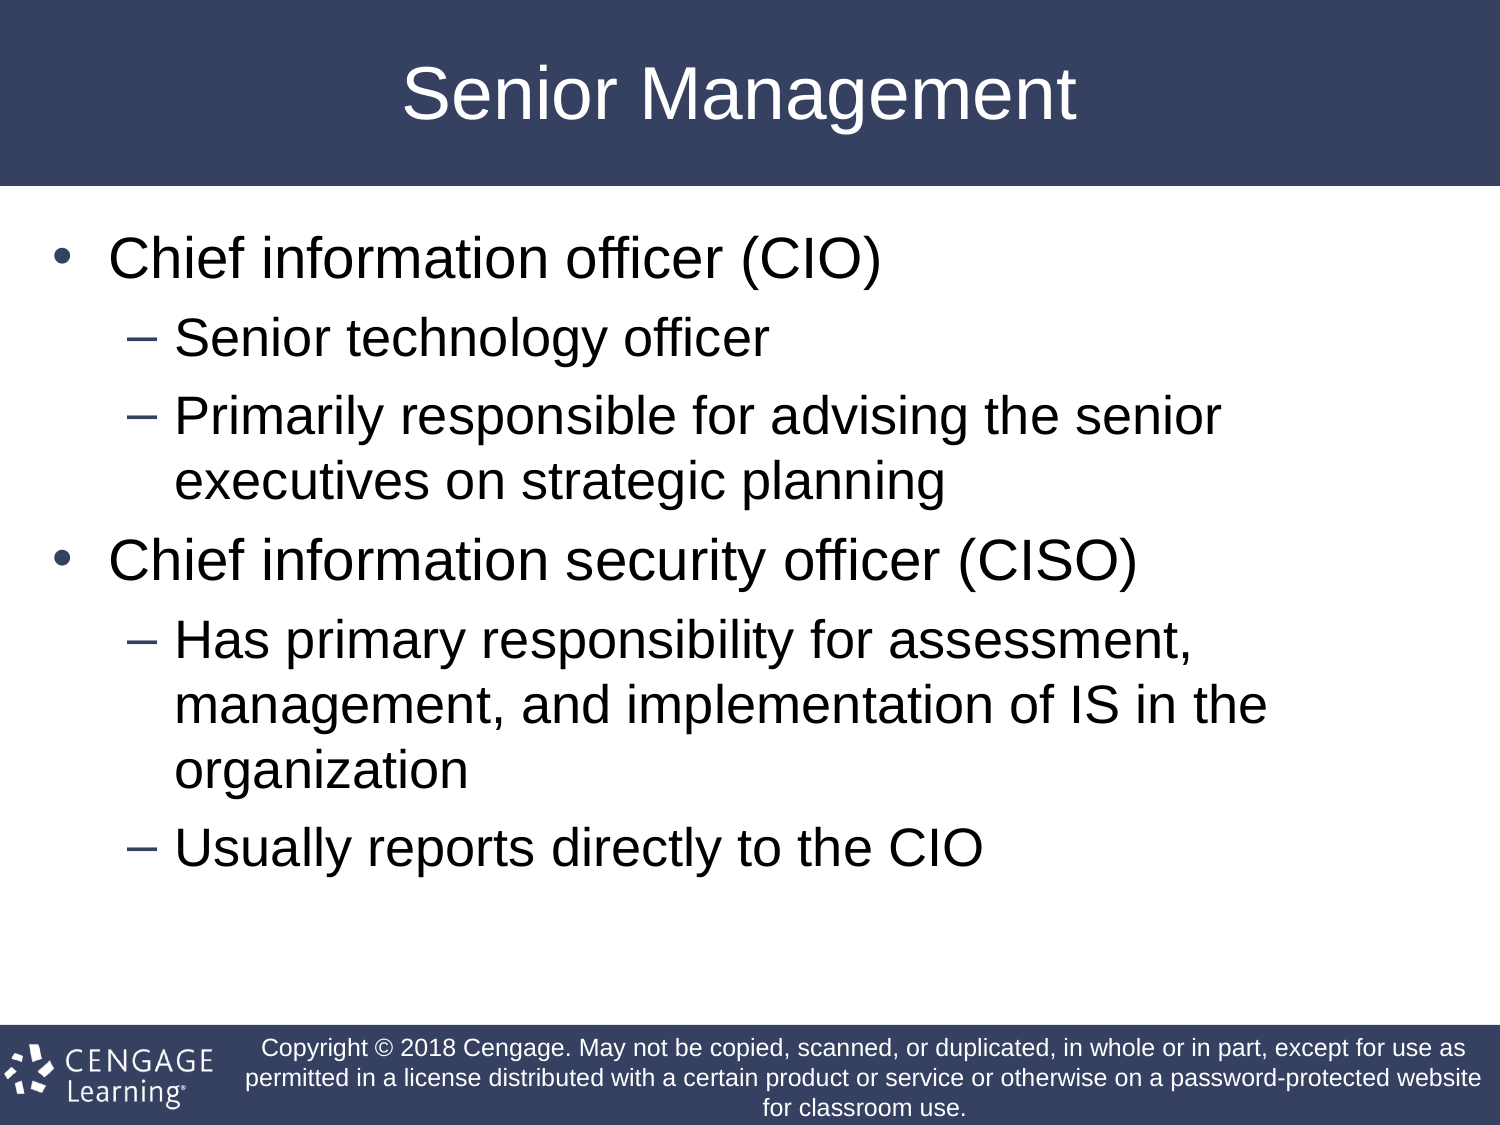

# Senior Management
Chief information officer (CIO)‏
Senior technology officer
Primarily responsible for advising the senior executives on strategic planning
Chief information security officer (CISO)‏
Has primary responsibility for assessment, management, and implementation of IS in the organization
Usually reports directly to the CIO